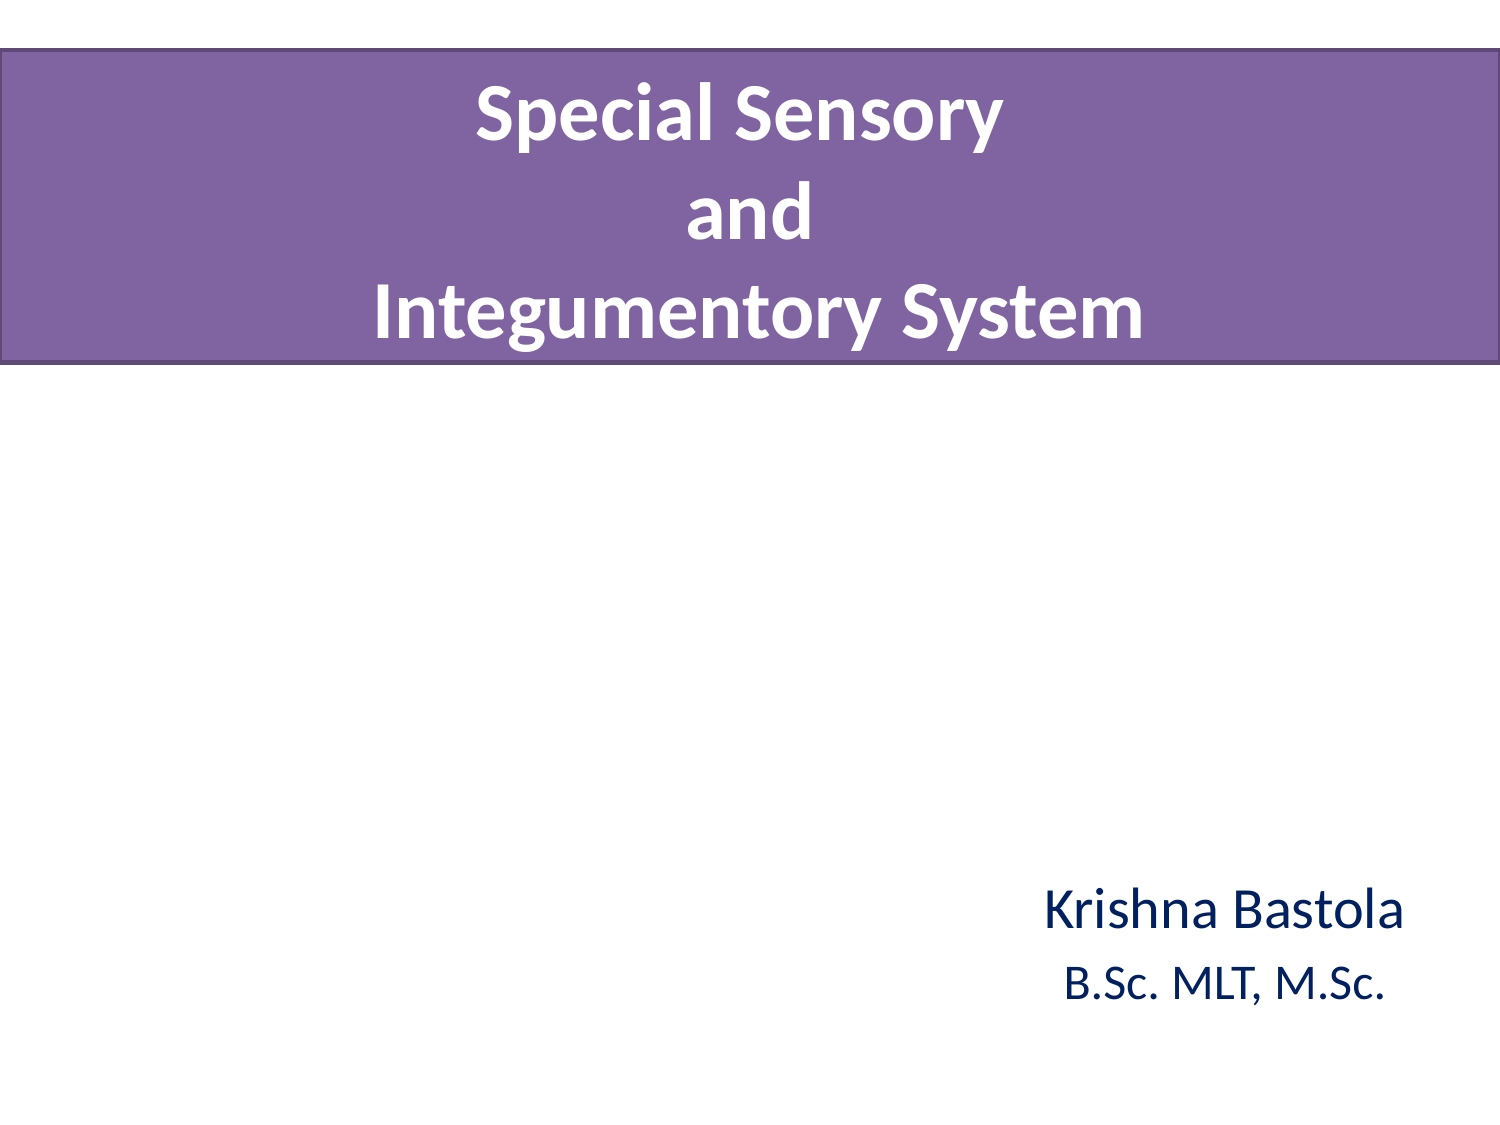

# Special Sensory and Integumentory System
Krishna Bastola
B.Sc. MLT, M.Sc.